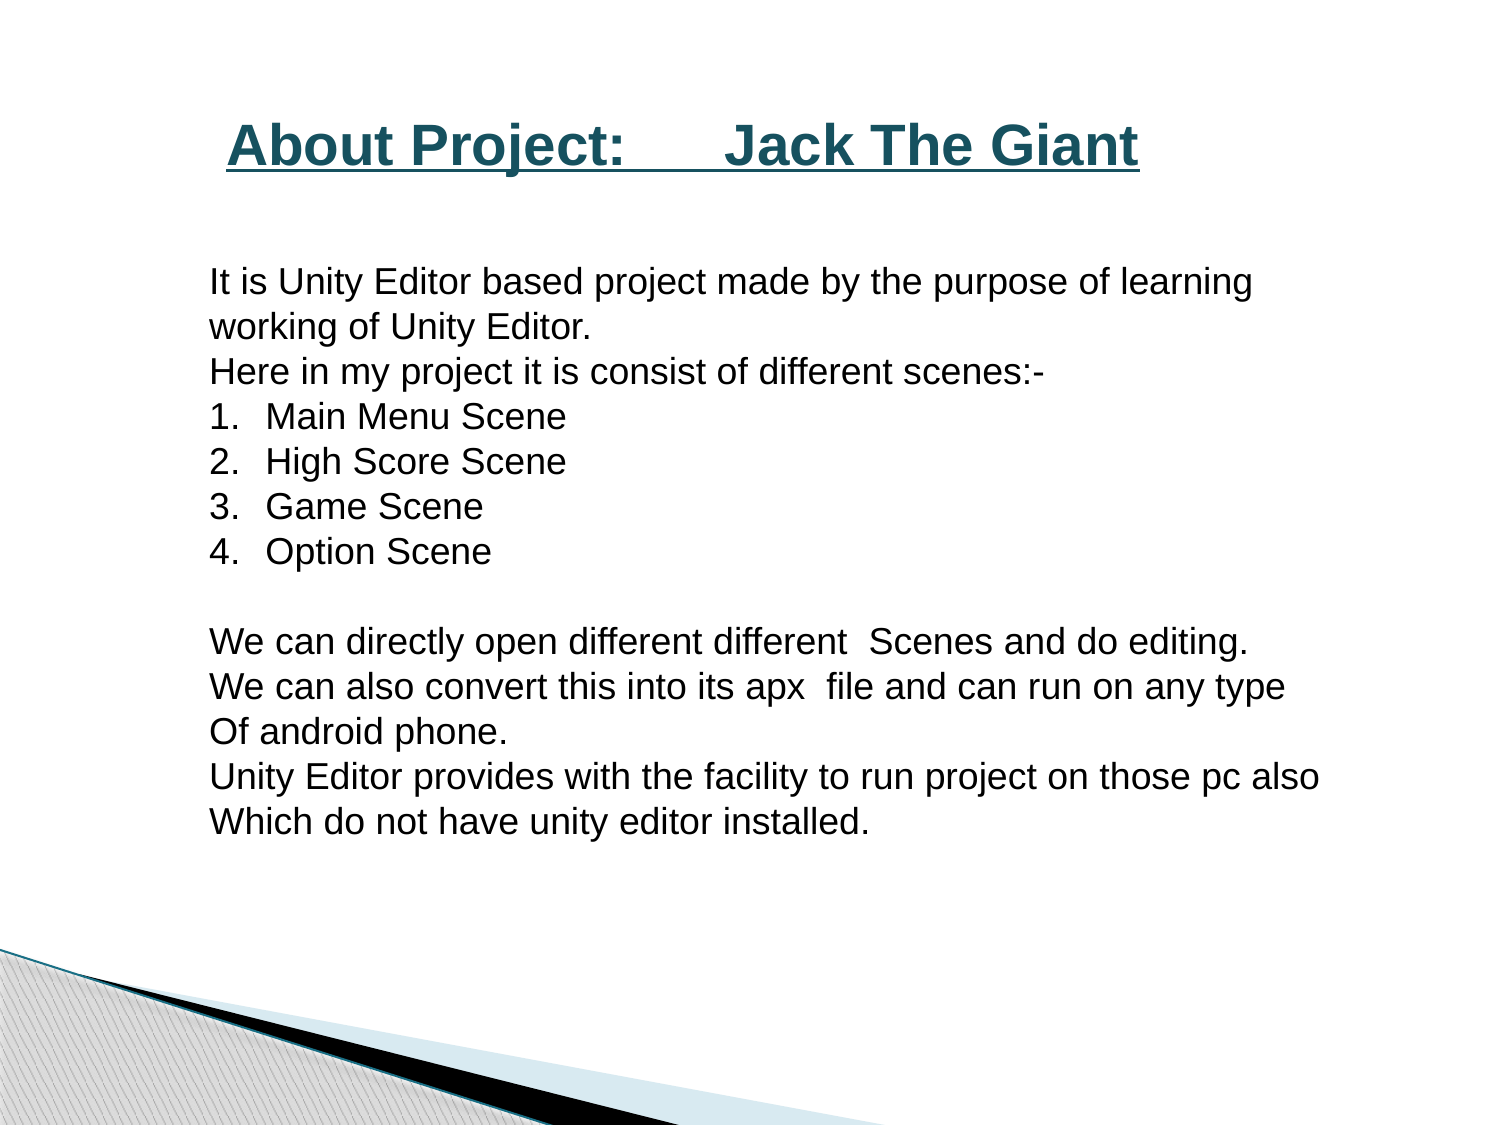

About Project:      Jack The Giant
It is Unity Editor based project made by the purpose of learning
working of Unity Editor.
Here in my project it is consist of different scenes:-
Main Menu Scene
High Score Scene
Game Scene
Option Scene

We can directly open different different  Scenes and do editing.
We can also convert this into its apx  file and can run on any type
Of android phone.
Unity Editor provides with the facility to run project on those pc also
Which do not have unity editor installed.